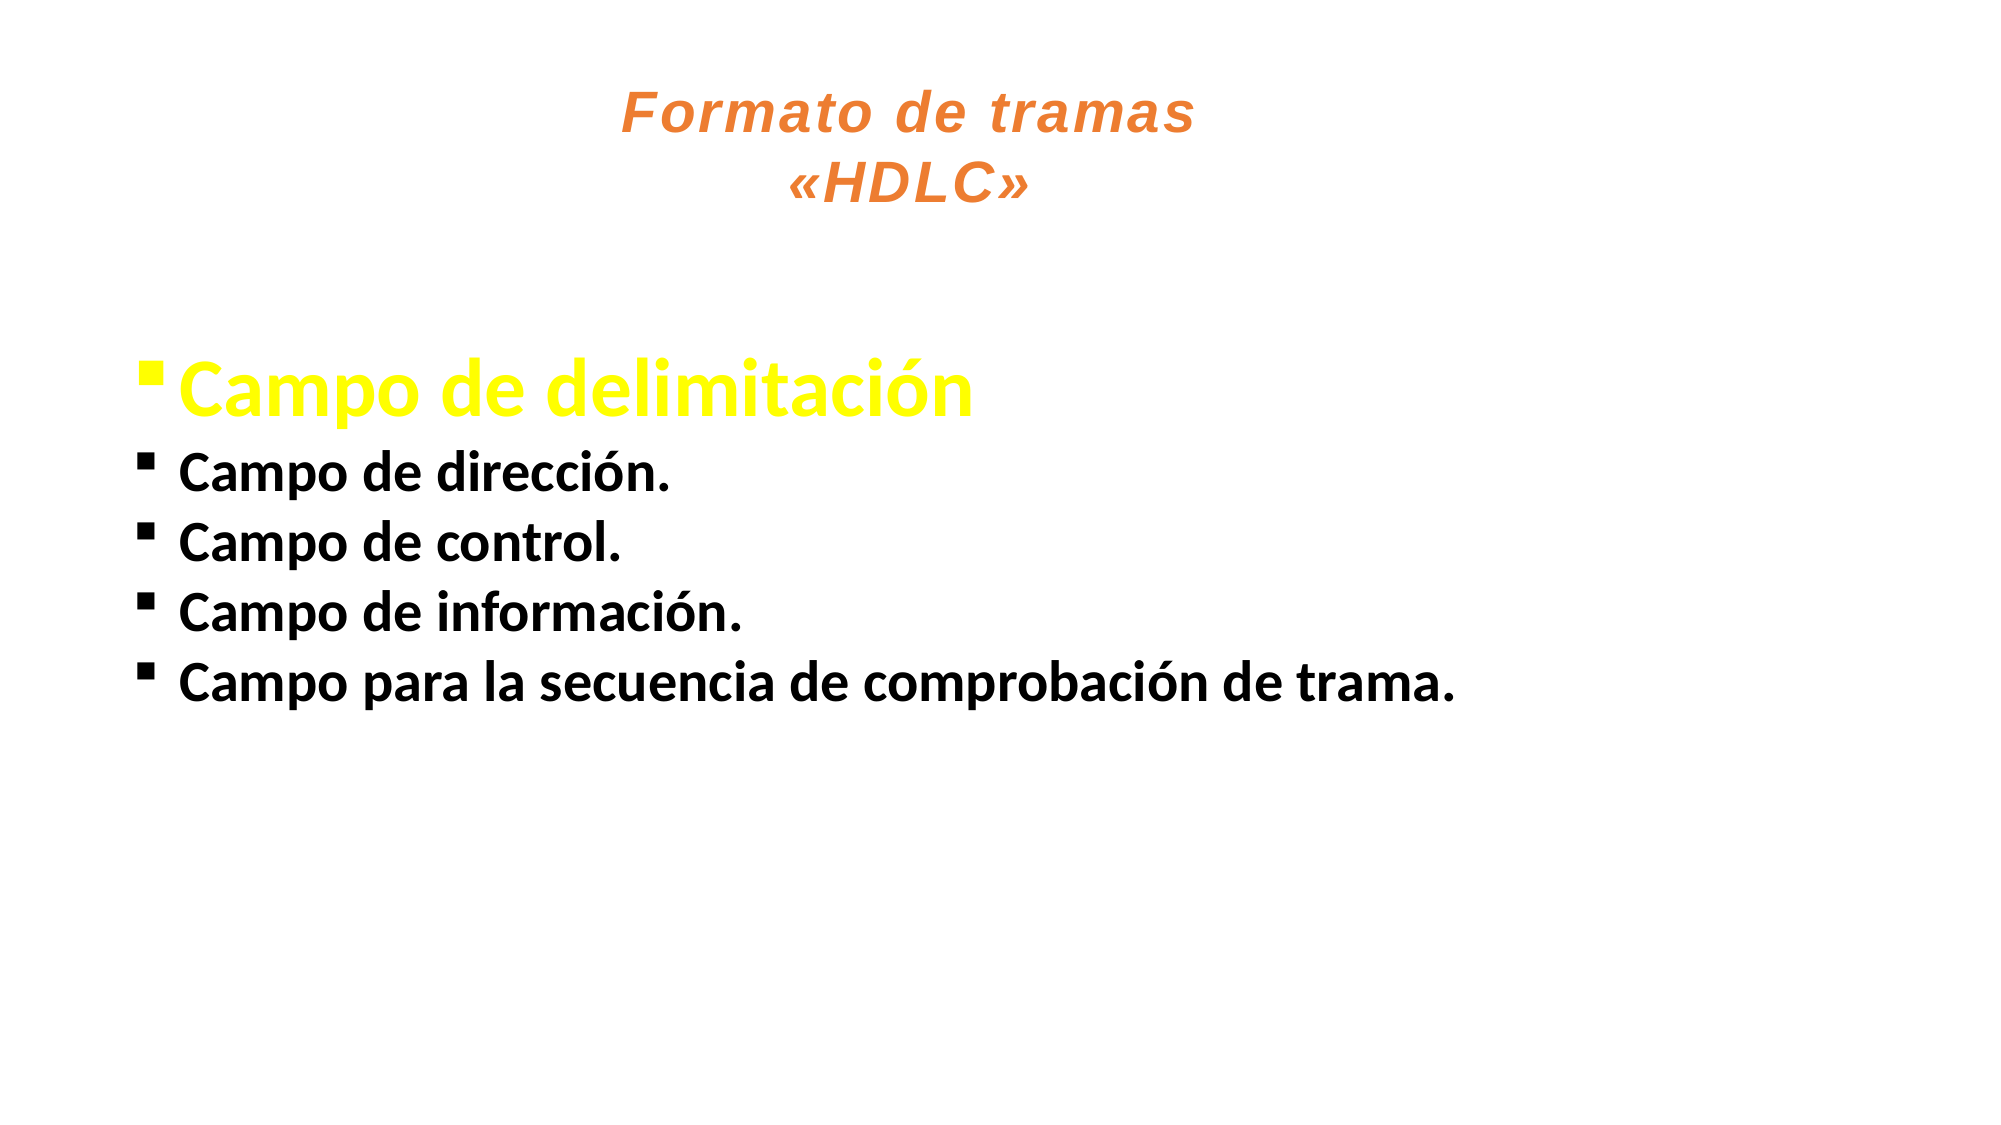

Formato de tramas
«HDLC»
Campo de delimitación
Campo de dirección.
Campo de control.
Campo de información.
Campo para la secuencia de comprobación de trama.